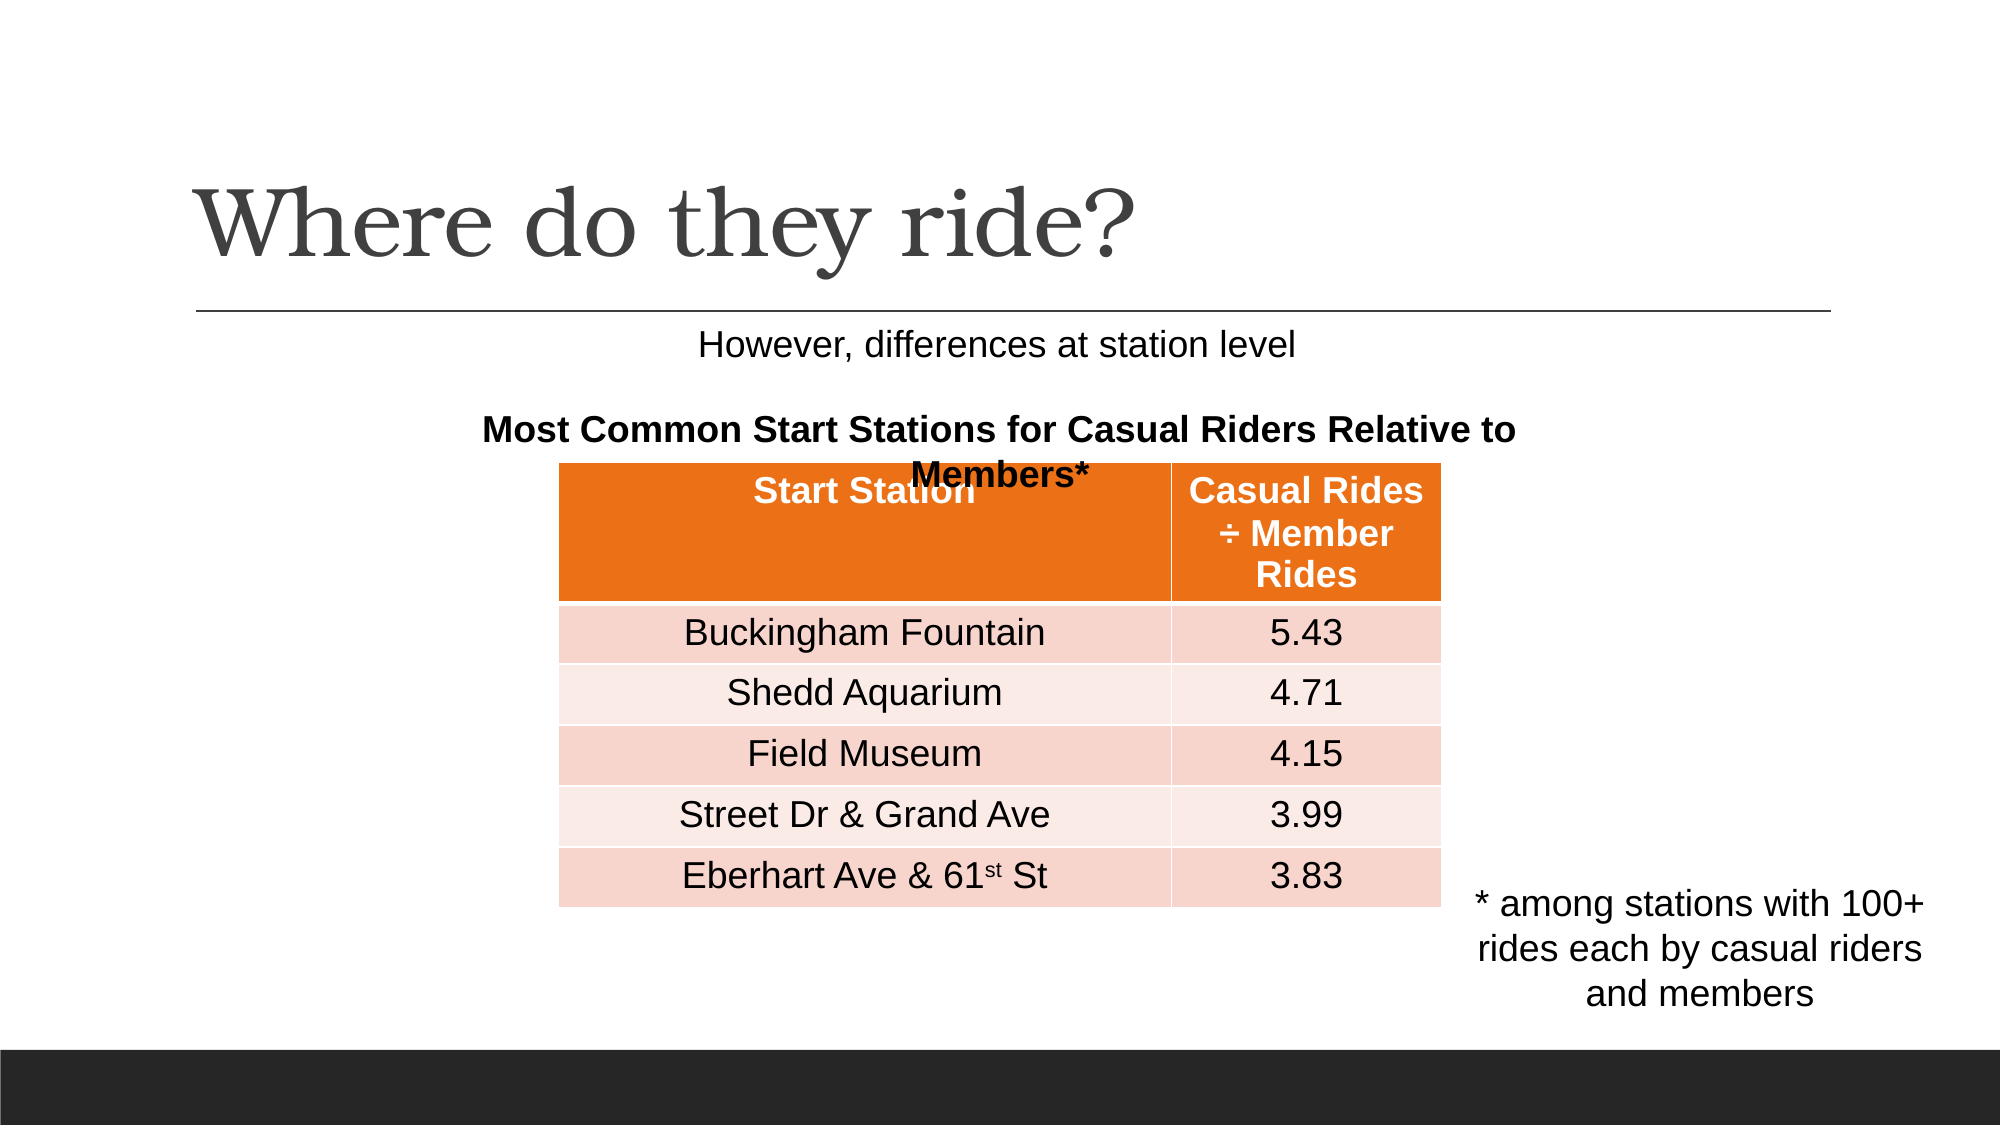

# Where do they ride?
However, differences at station level
Most Common Start Stations for Casual Riders Relative to Members*
| Start Station | Casual Rides ÷ Member Rides |
| --- | --- |
| Buckingham Fountain | 5.43 |
| Shedd Aquarium | 4.71 |
| Field Museum | 4.15 |
| Street Dr & Grand Ave | 3.99 |
| Eberhart Ave & 61st St | 3.83 |
* among stations with 100+ rides each by casual riders and members